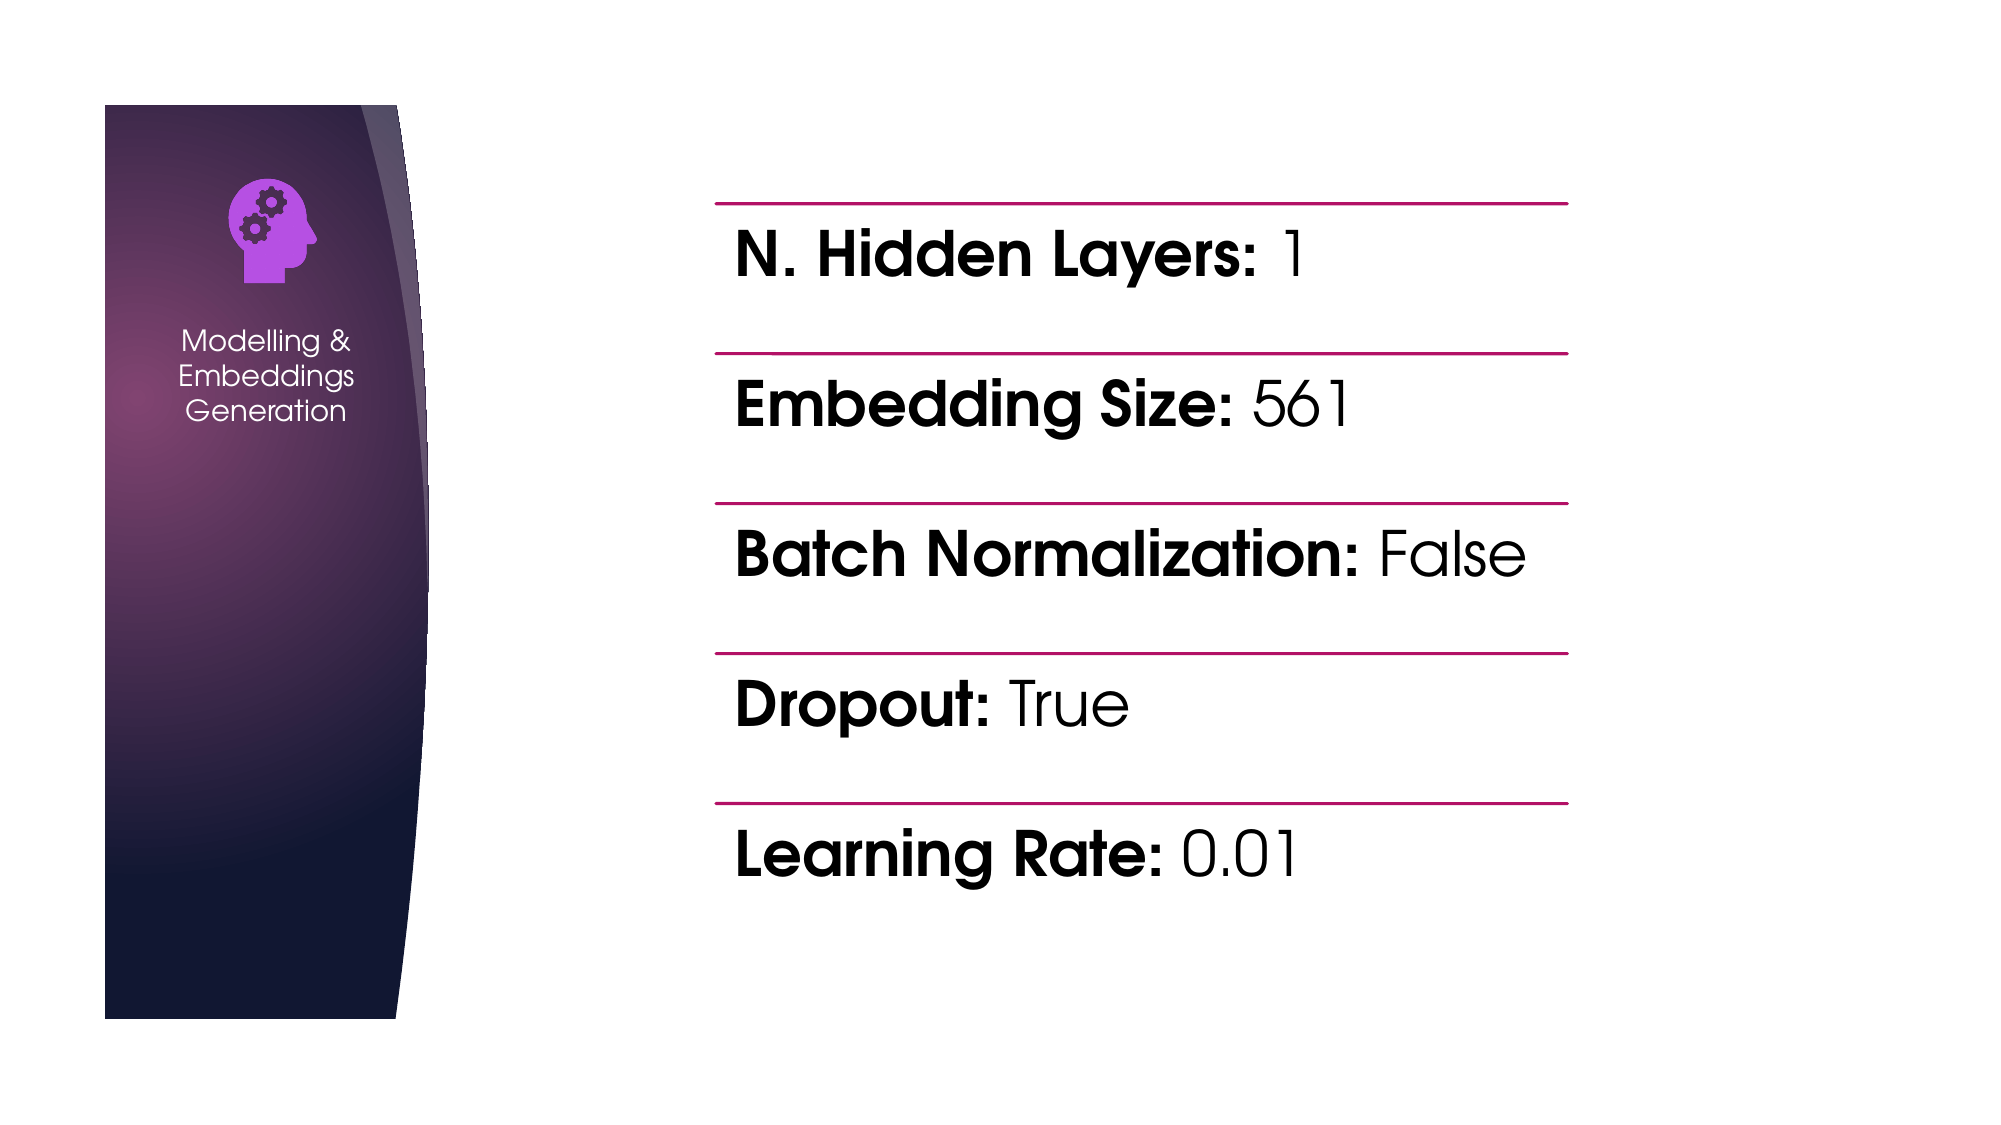

N. Hidden Layers: 1
Embedding Size: 561
Batch Normalization: False
Dropout: True
Learning Rate: 0.01

Modelling & Embeddings Generation